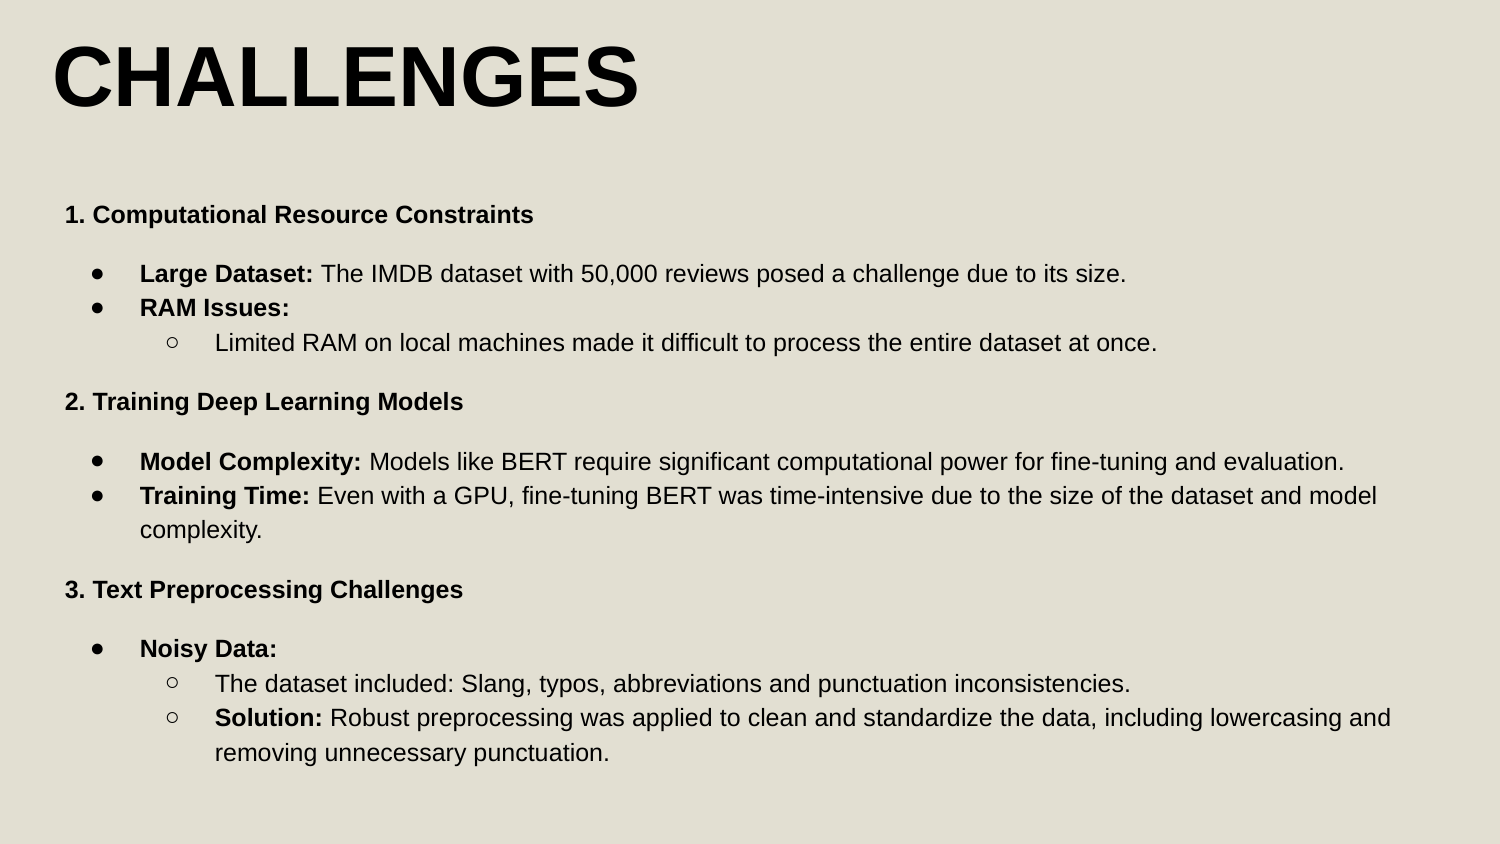

# CHALLENGES
1. Computational Resource Constraints
Large Dataset: The IMDB dataset with 50,000 reviews posed a challenge due to its size.
RAM Issues:
Limited RAM on local machines made it difficult to process the entire dataset at once.
2. Training Deep Learning Models
Model Complexity: Models like BERT require significant computational power for fine-tuning and evaluation.
Training Time: Even with a GPU, fine-tuning BERT was time-intensive due to the size of the dataset and model complexity.
3. Text Preprocessing Challenges
Noisy Data:
The dataset included: Slang, typos, abbreviations and punctuation inconsistencies.
Solution: Robust preprocessing was applied to clean and standardize the data, including lowercasing and removing unnecessary punctuation.